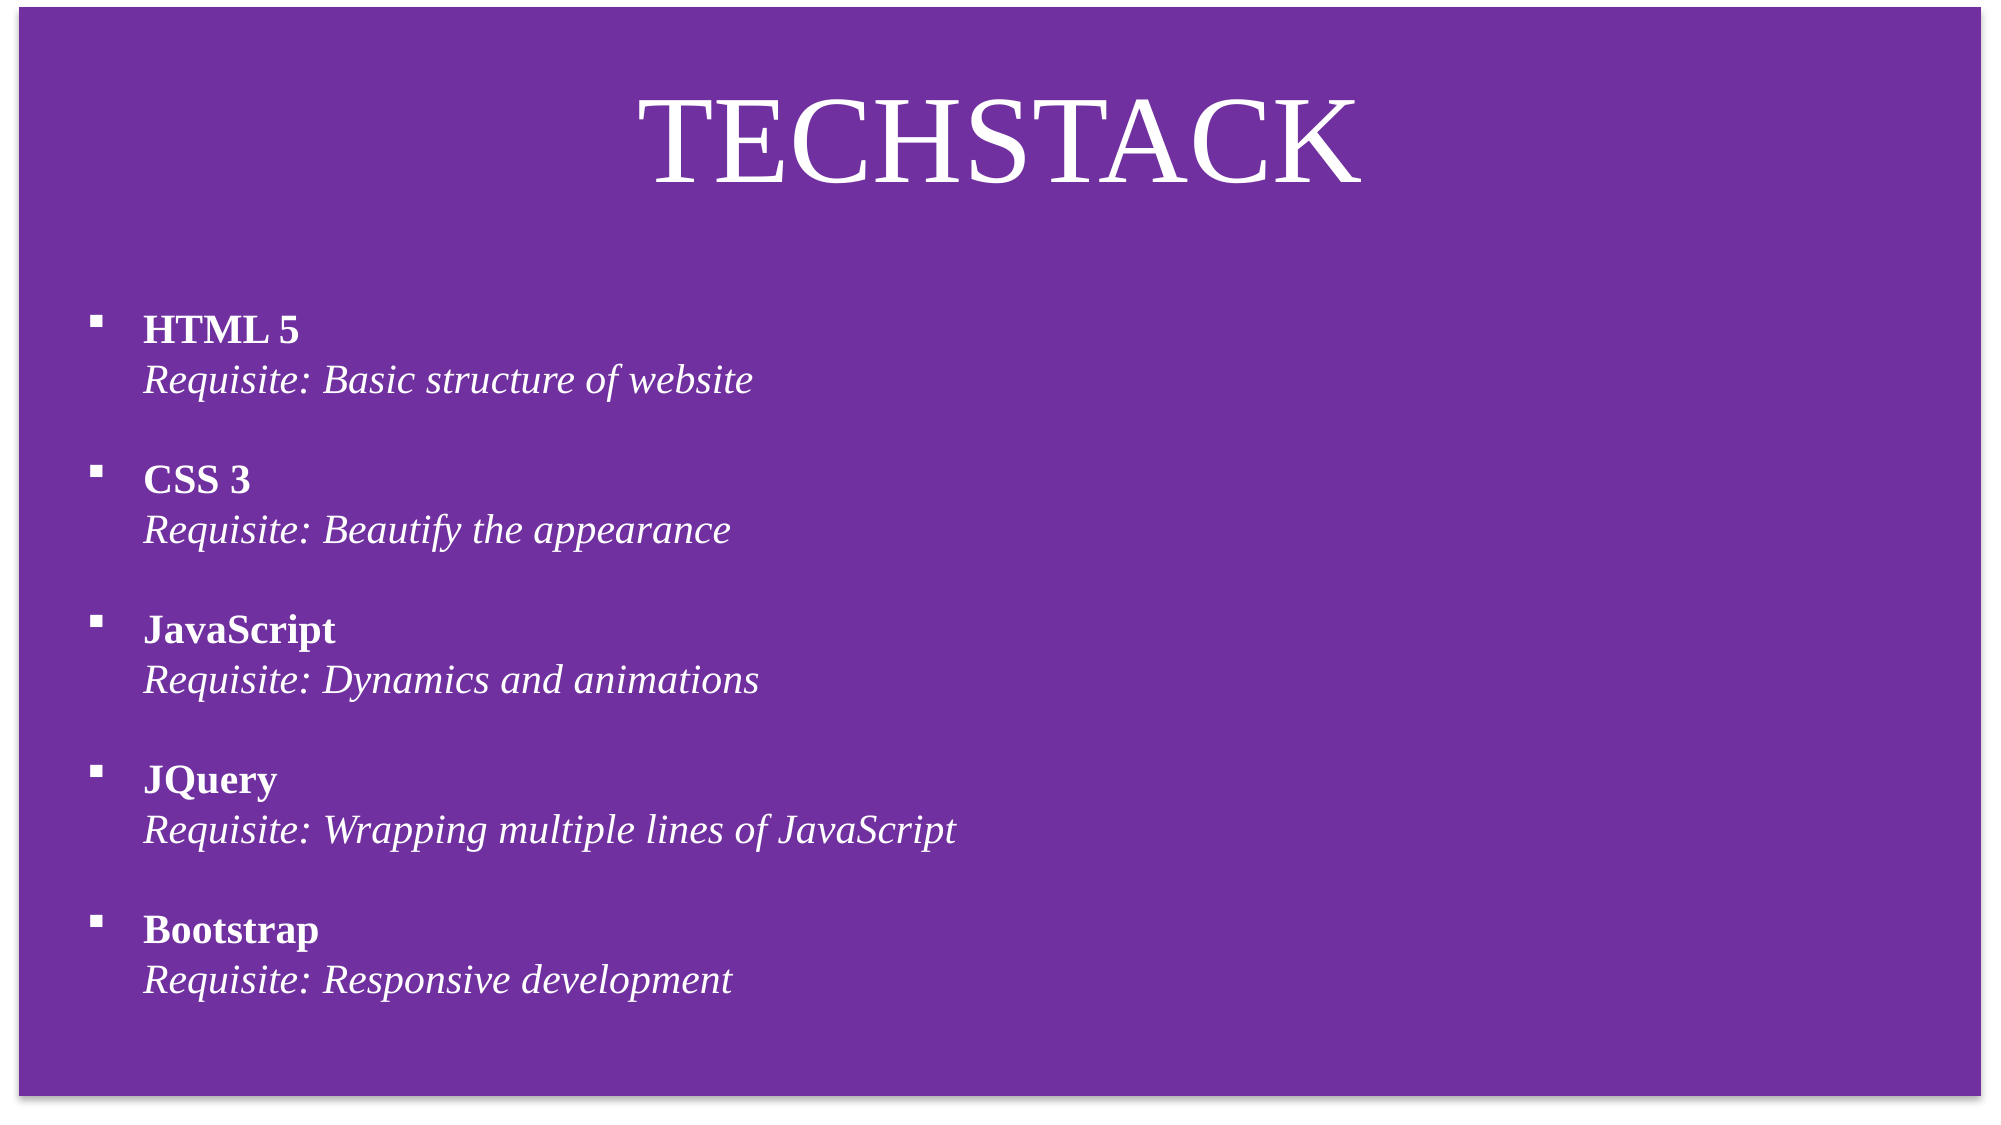

TECHSTACK

HTML 5
Requisite: Basic structure of website
CSS 3
Requisite: Beautify the appearance
JavaScript
Requisite: Dynamics and animations
JQuery
Requisite: Wrapping multiple lines of JavaScript
Bootstrap
Requisite: Responsive development